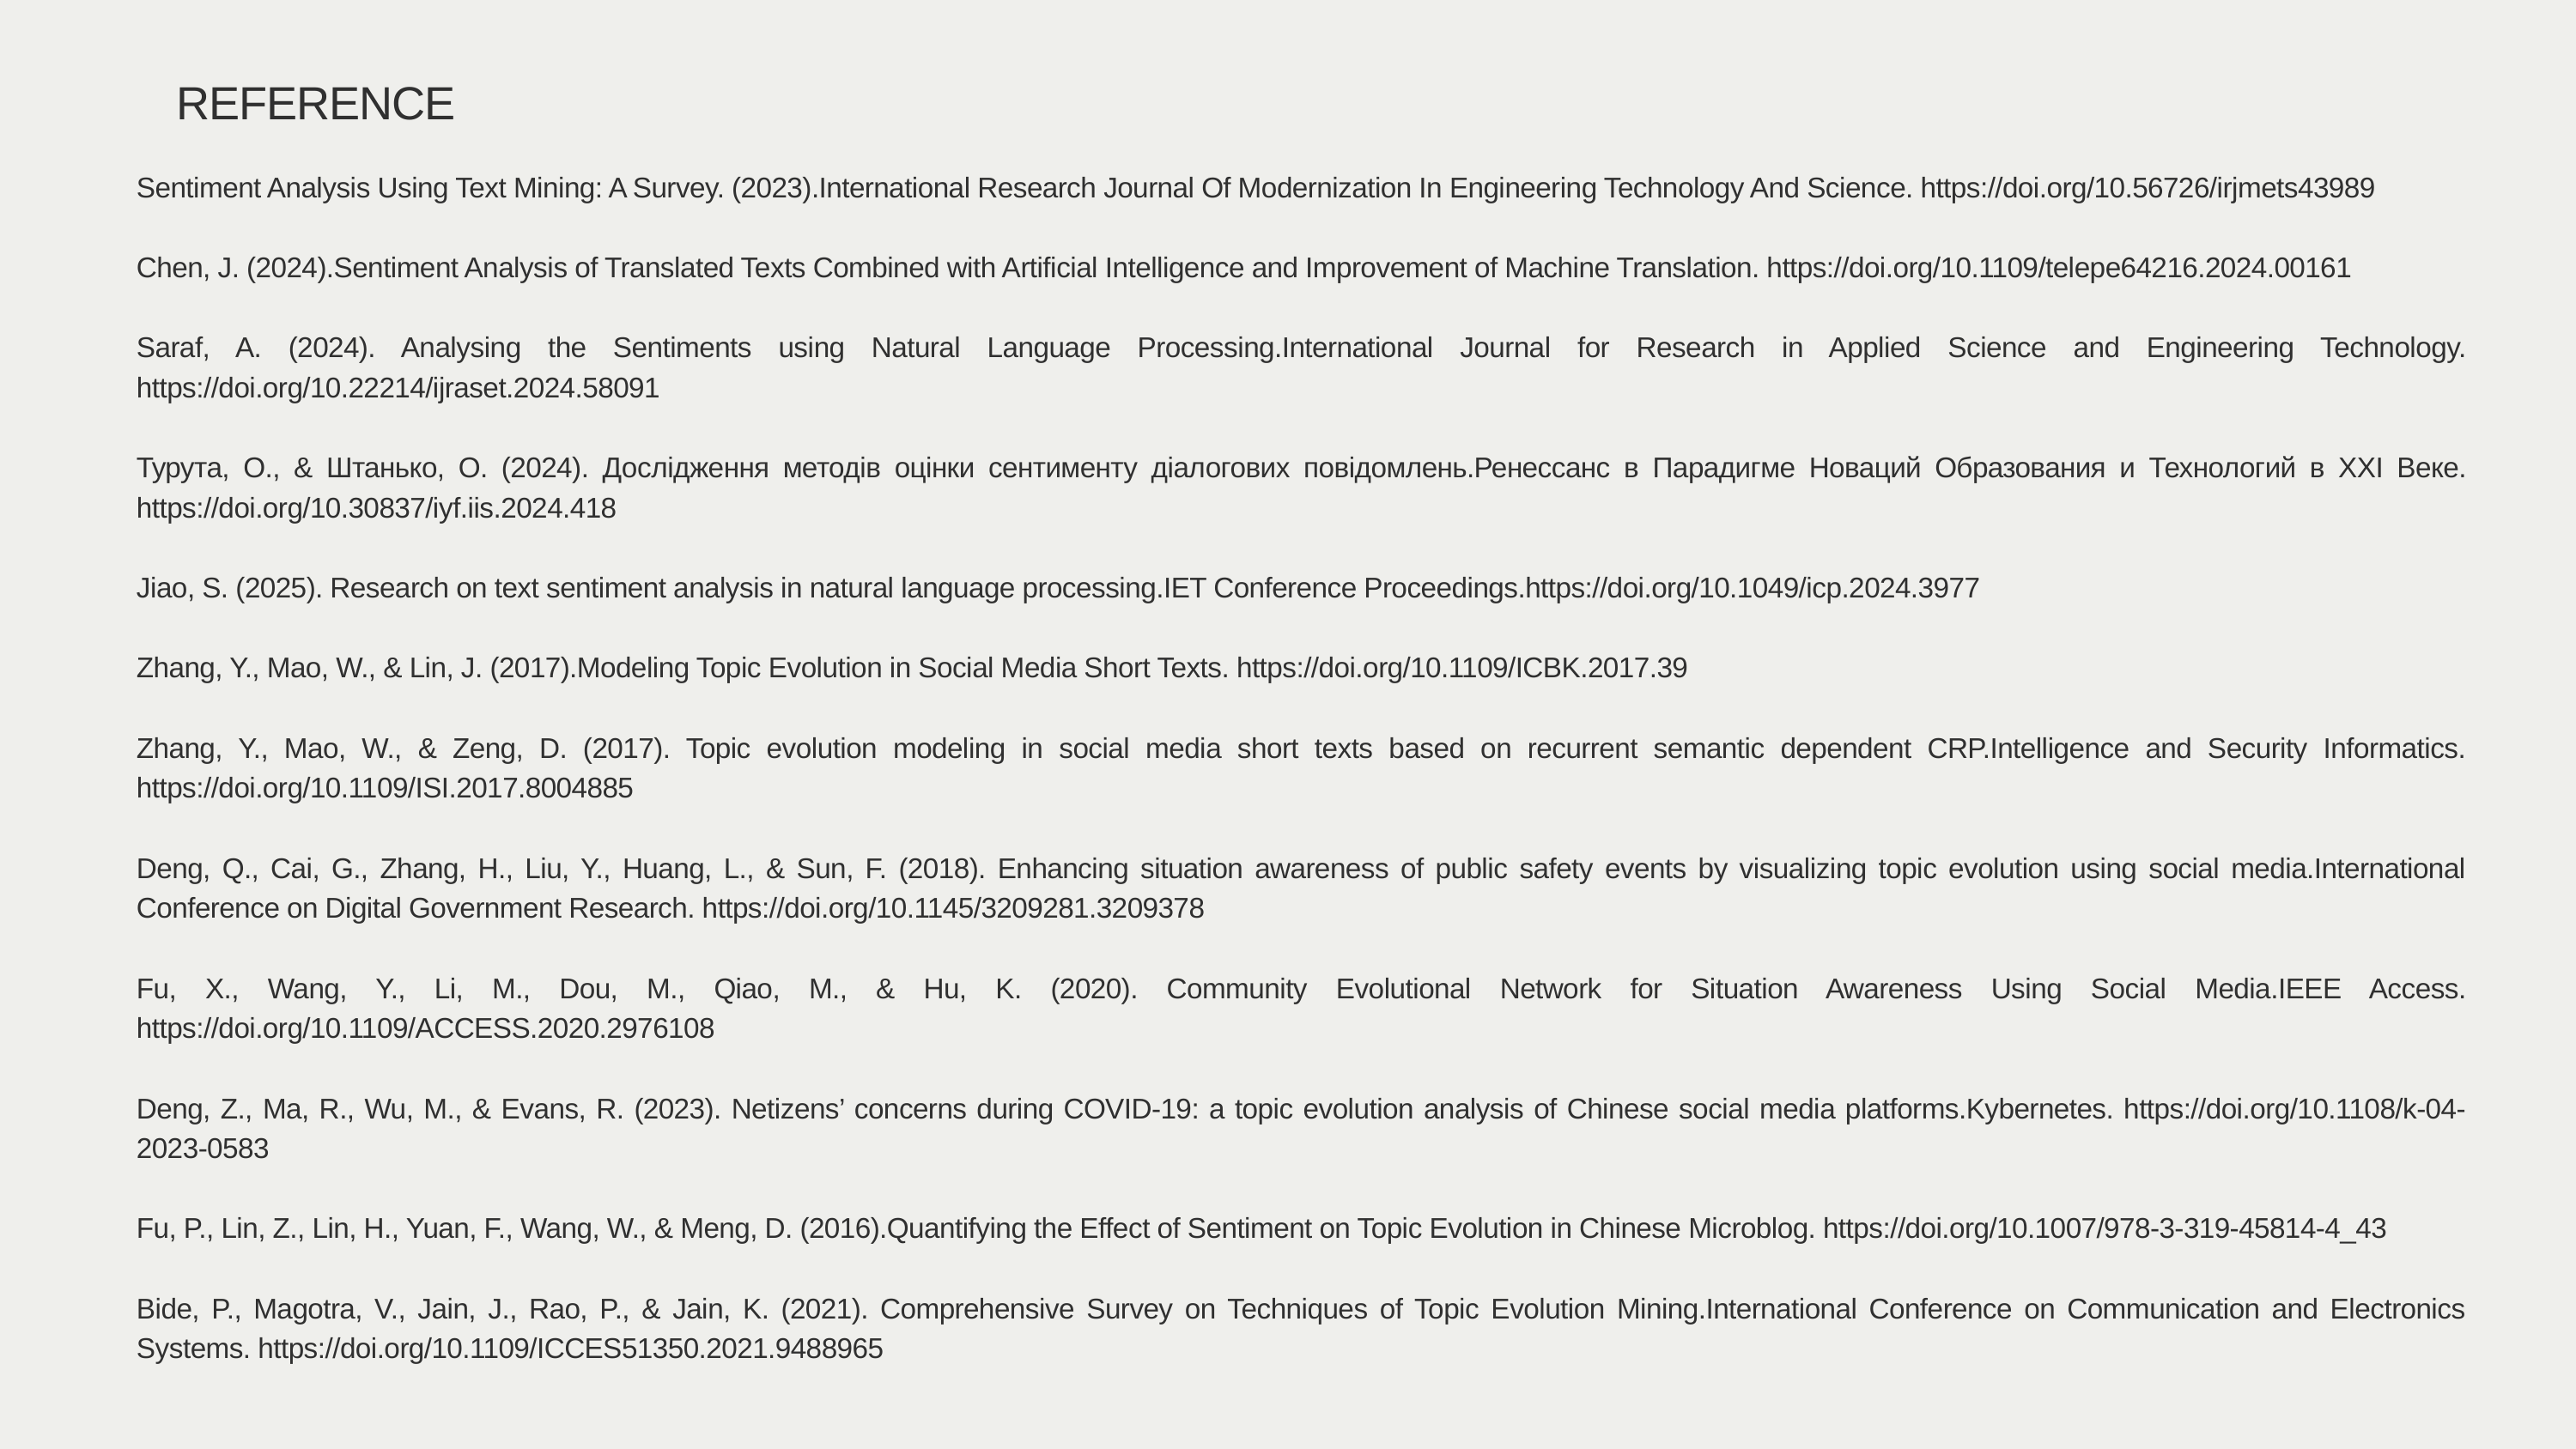

REFERENCE
Sentiment Analysis Using Text Mining: A Survey. (2023).International Research Journal Of Modernization In Engineering Technology And Science. https://doi.org/10.56726/irjmets43989

Chen, J. (2024).Sentiment Analysis of Translated Texts Combined with Artificial Intelligence and Improvement of Machine Translation. https://doi.org/10.1109/telepe64216.2024.00161

Saraf, A. (2024). Analysing the Sentiments using Natural Language Processing.International Journal for Research in Applied Science and Engineering Technology. https://doi.org/10.22214/ijraset.2024.58091

Турута, О., & Штанько, О. (2024). Дослідження методів оцінки сентименту діалогових повідомлень.Ренессанс в Парадигме Новаций Образования и Технологий в XXI Веке. https://doi.org/10.30837/iyf.iis.2024.418

Jiao, S. (2025). Research on text sentiment analysis in natural language processing.IET Conference Proceedings.https://doi.org/10.1049/icp.2024.3977

Zhang, Y., Mao, W., & Lin, J. (2017).Modeling Topic Evolution in Social Media Short Texts. https://doi.org/10.1109/ICBK.2017.39

Zhang, Y., Mao, W., & Zeng, D. (2017). Topic evolution modeling in social media short texts based on recurrent semantic dependent CRP.Intelligence and Security Informatics. https://doi.org/10.1109/ISI.2017.8004885

Deng, Q., Cai, G., Zhang, H., Liu, Y., Huang, L., & Sun, F. (2018). Enhancing situation awareness of public safety events by visualizing topic evolution using social media.International Conference on Digital Government Research. https://doi.org/10.1145/3209281.3209378

Fu, X., Wang, Y., Li, M., Dou, M., Qiao, M., & Hu, K. (2020). Community Evolutional Network for Situation Awareness Using Social Media.IEEE Access. https://doi.org/10.1109/ACCESS.2020.2976108

Deng, Z., Ma, R., Wu, M., & Evans, R. (2023). Netizens’ concerns during COVID-19: a topic evolution analysis of Chinese social media platforms.Kybernetes. https://doi.org/10.1108/k-04-2023-0583

Fu, P., Lin, Z., Lin, H., Yuan, F., Wang, W., & Meng, D. (2016).Quantifying the Effect of Sentiment on Topic Evolution in Chinese Microblog. https://doi.org/10.1007/978-3-319-45814-4_43

Bide, P., Magotra, V., Jain, J., Rao, P., & Jain, K. (2021). Comprehensive Survey on Techniques of Topic Evolution Mining.International Conference on Communication and Electronics Systems. https://doi.org/10.1109/ICCES51350.2021.9488965